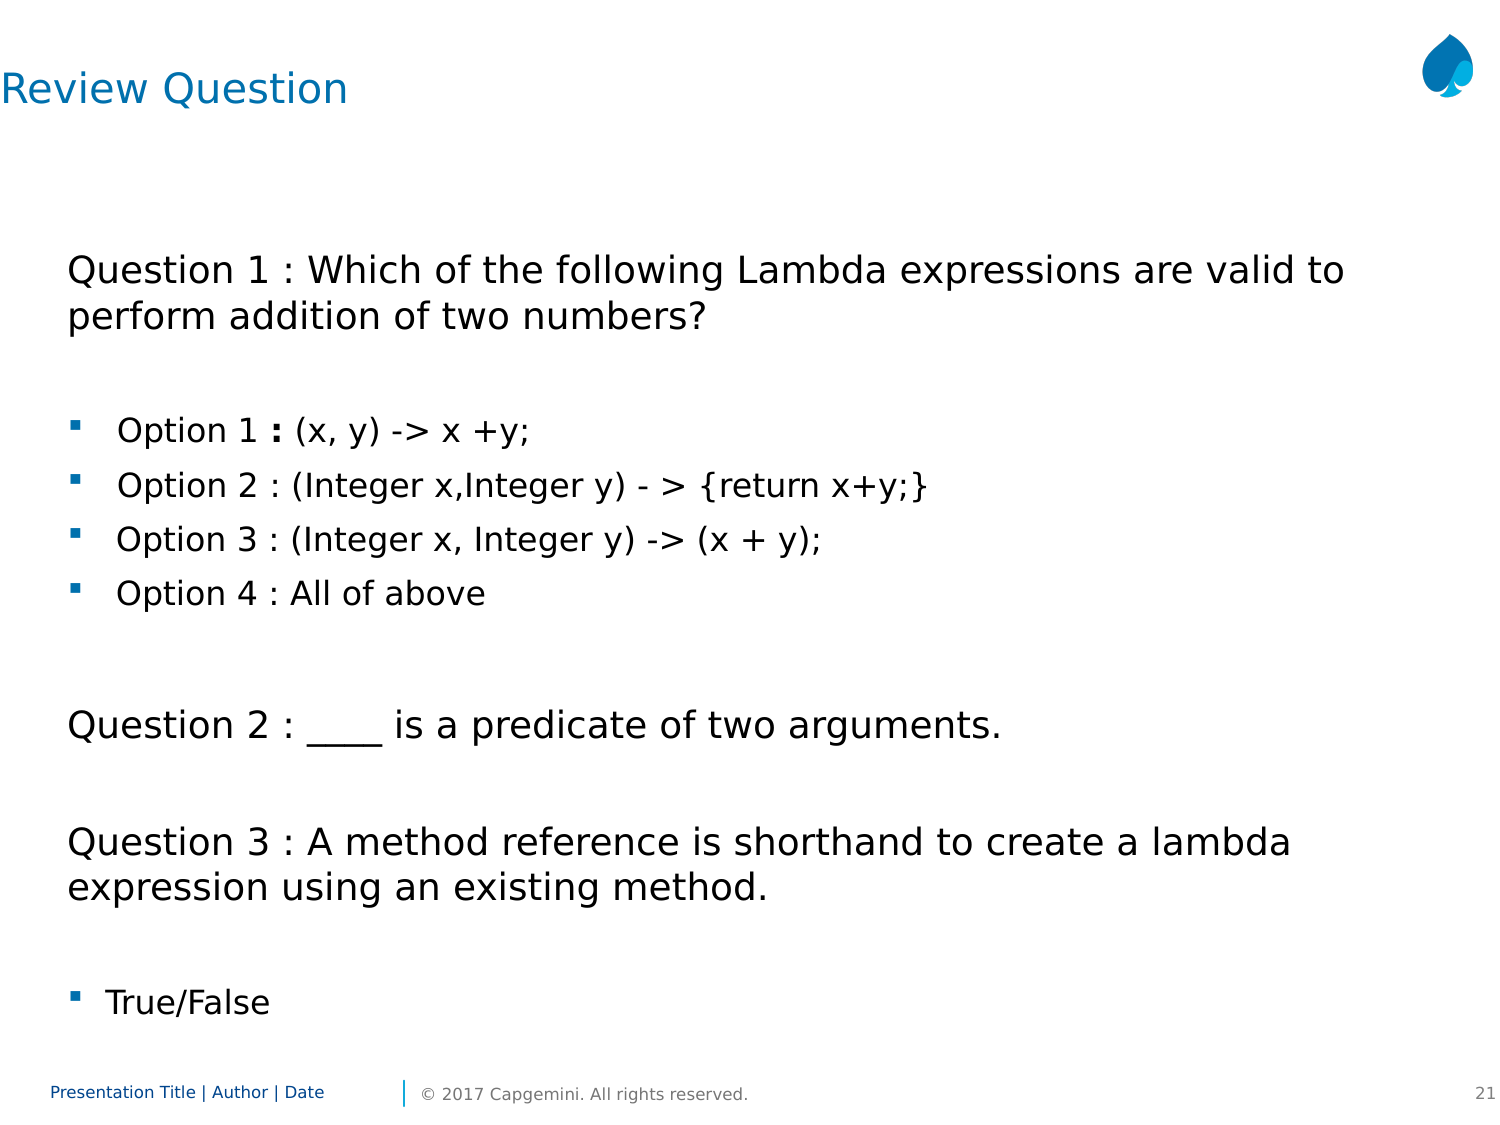

Review Question
Question 1 : Which of the following Lambda expressions are valid to perform addition of two numbers?

 Option 1 : (x, y) -> x +y;
 Option 2 : (Integer x,Integer y) - > {return x+y;}
 Option 3 : (Integer x, Integer y) -> (x + y);
 Option 4 : All of above

Question 2 : ____ is a predicate of two arguments.

Question 3 : A method reference is shorthand to create a lambda expression using an existing method.

True/False